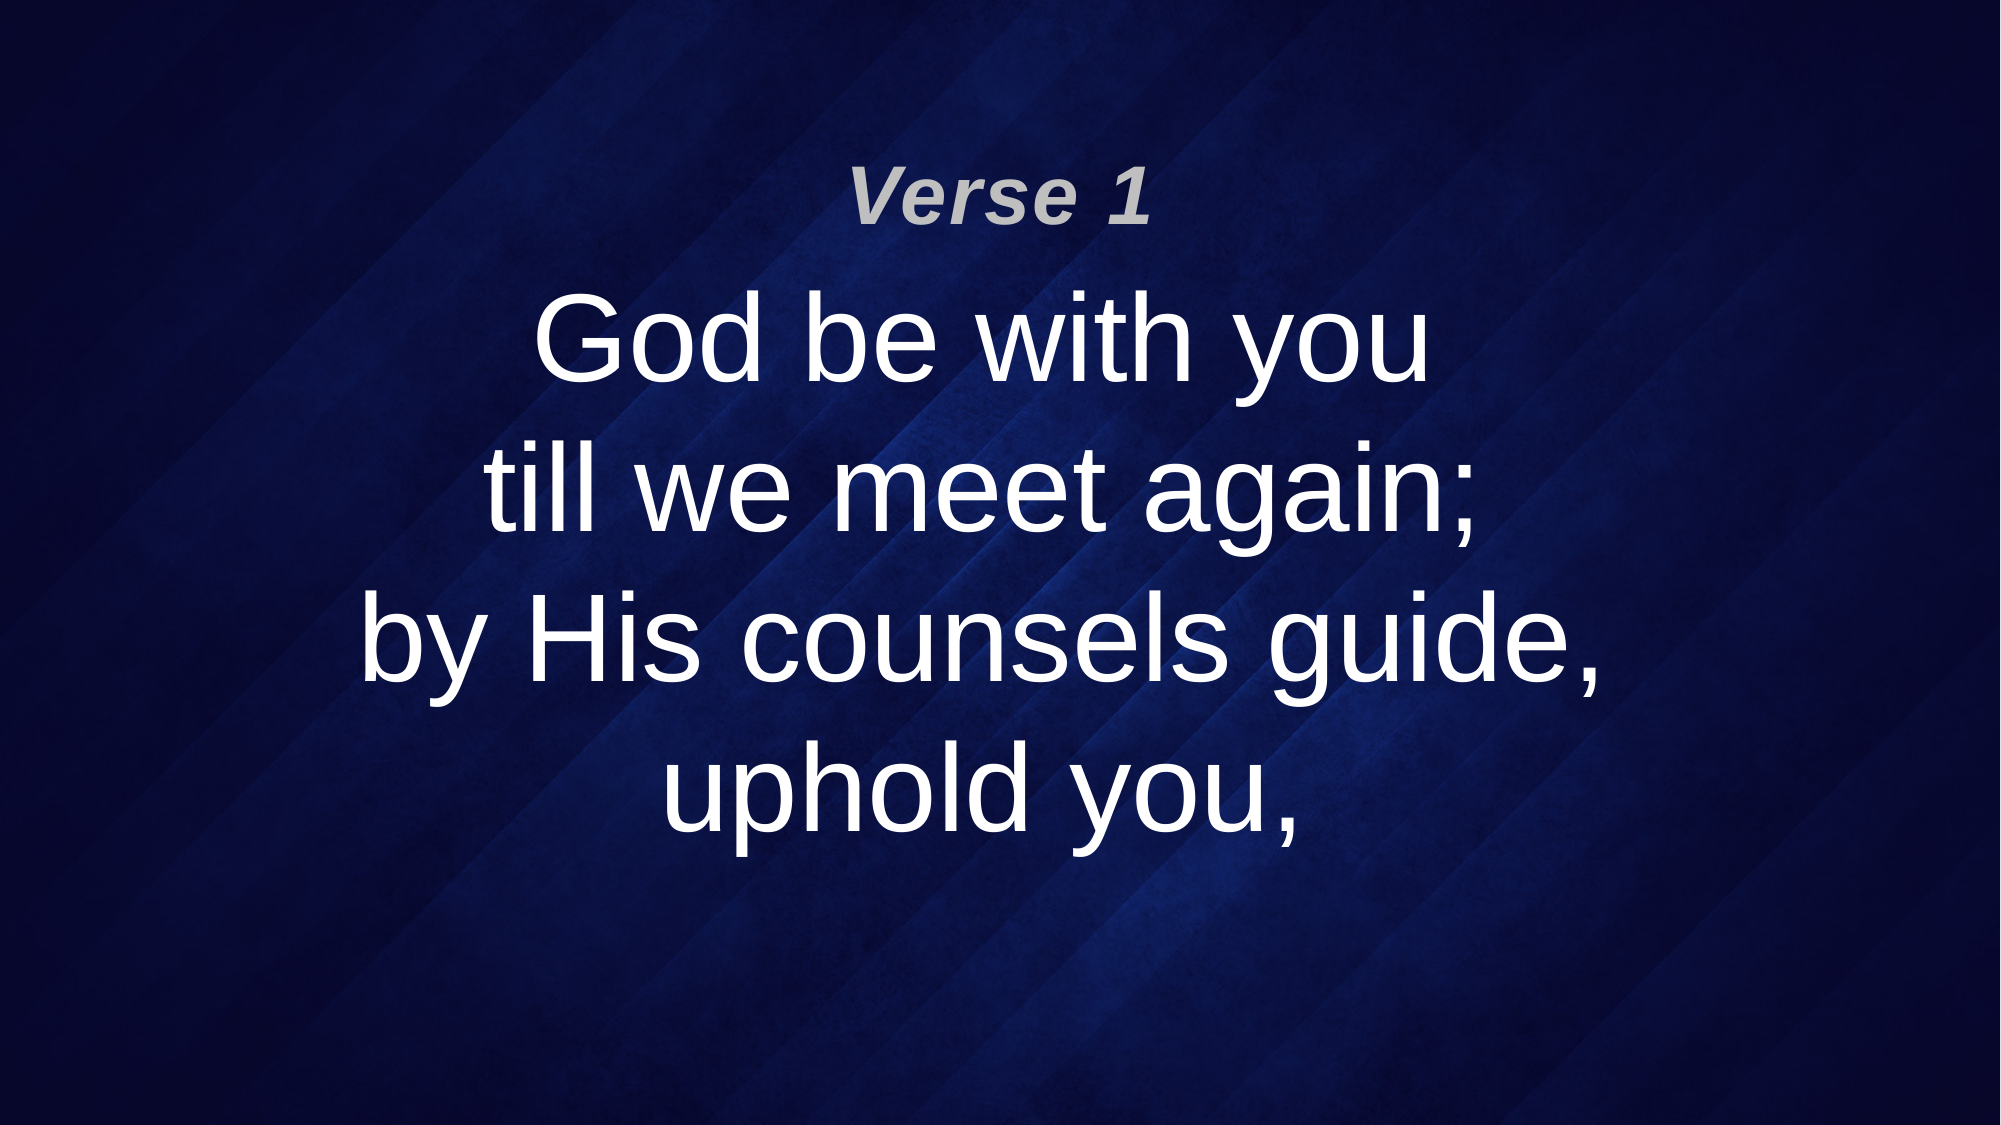

Verse 1
# God be with you till we meet again; by His counsels guide, uphold you,